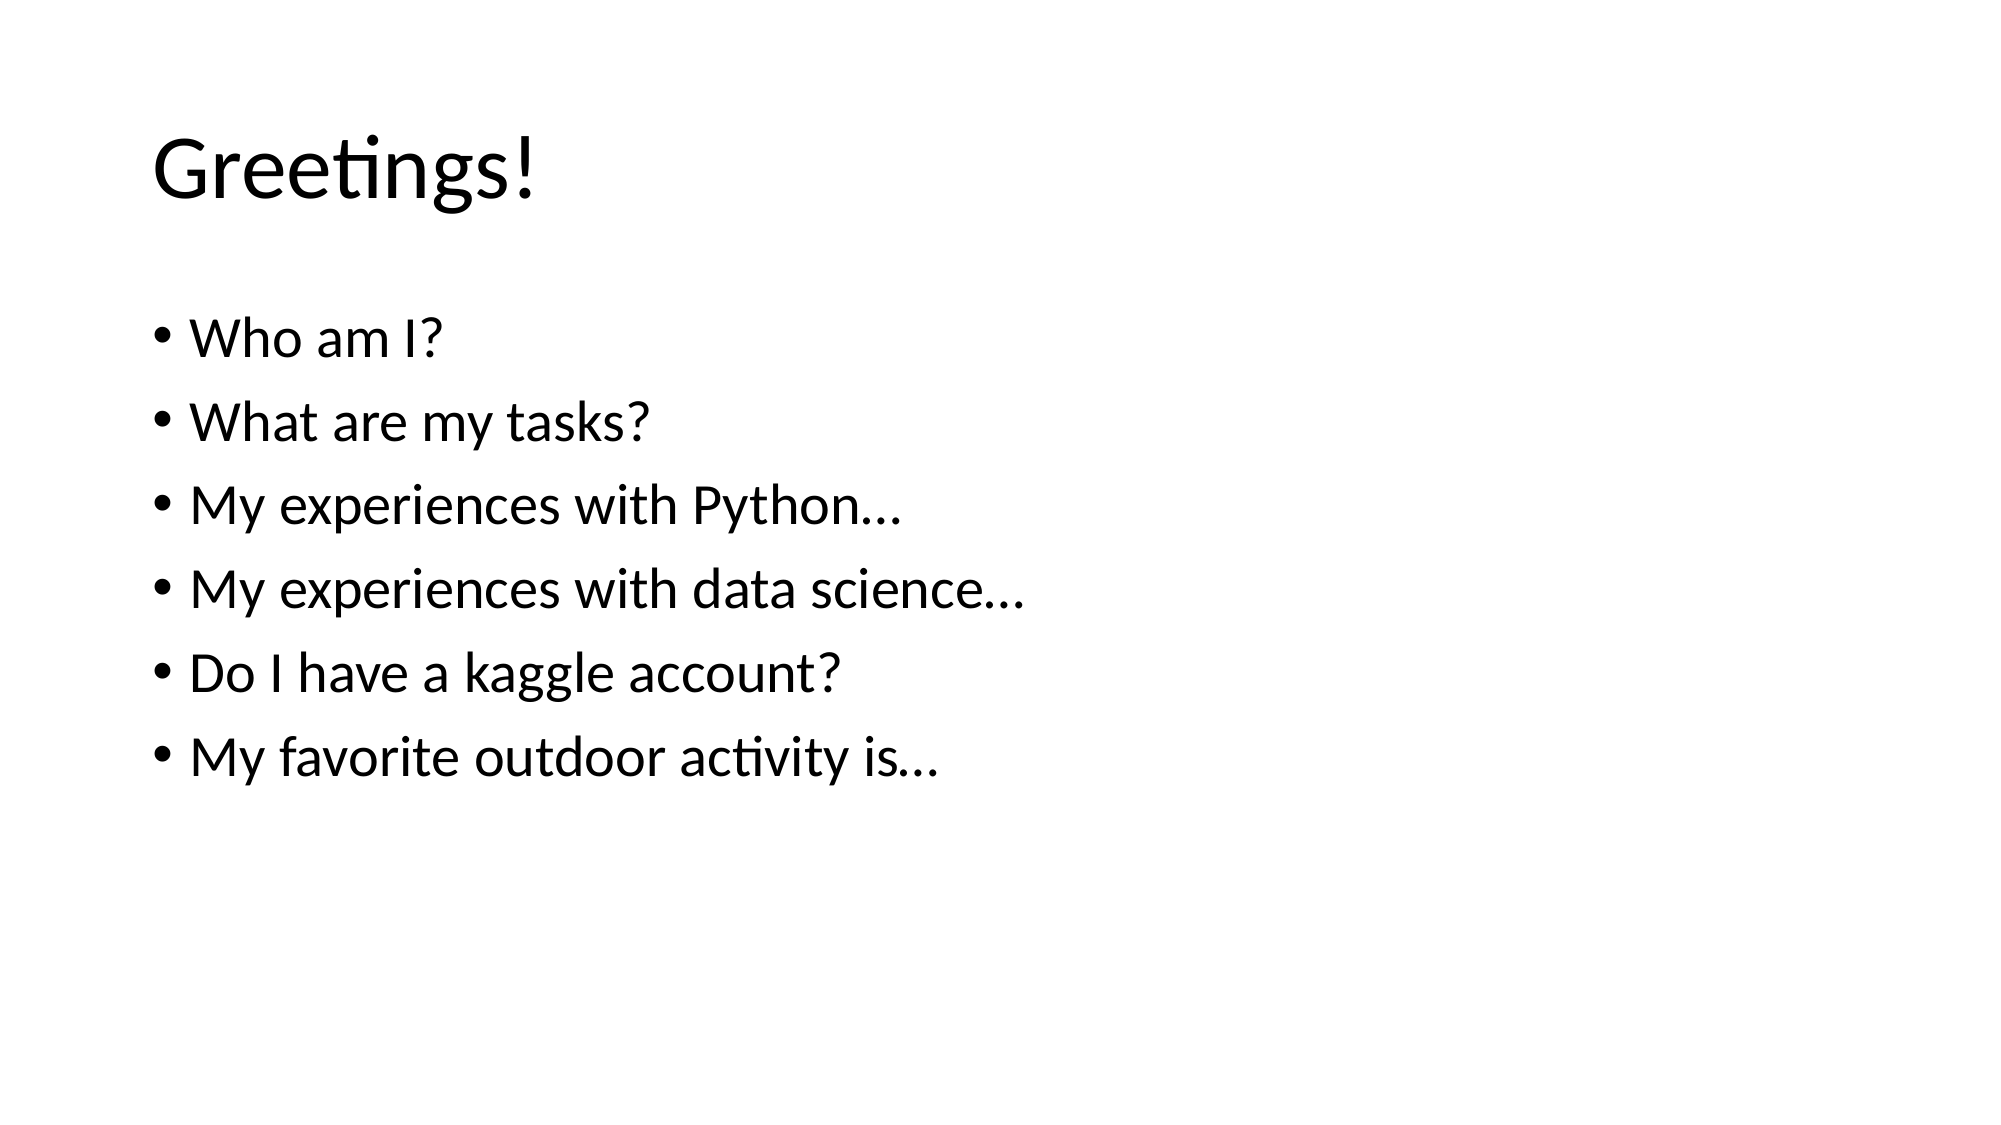

# Greetings!
Who am I?
What are my tasks?
My experiences with Python…
My experiences with data science…
Do I have a kaggle account?
My favorite outdoor activity is…